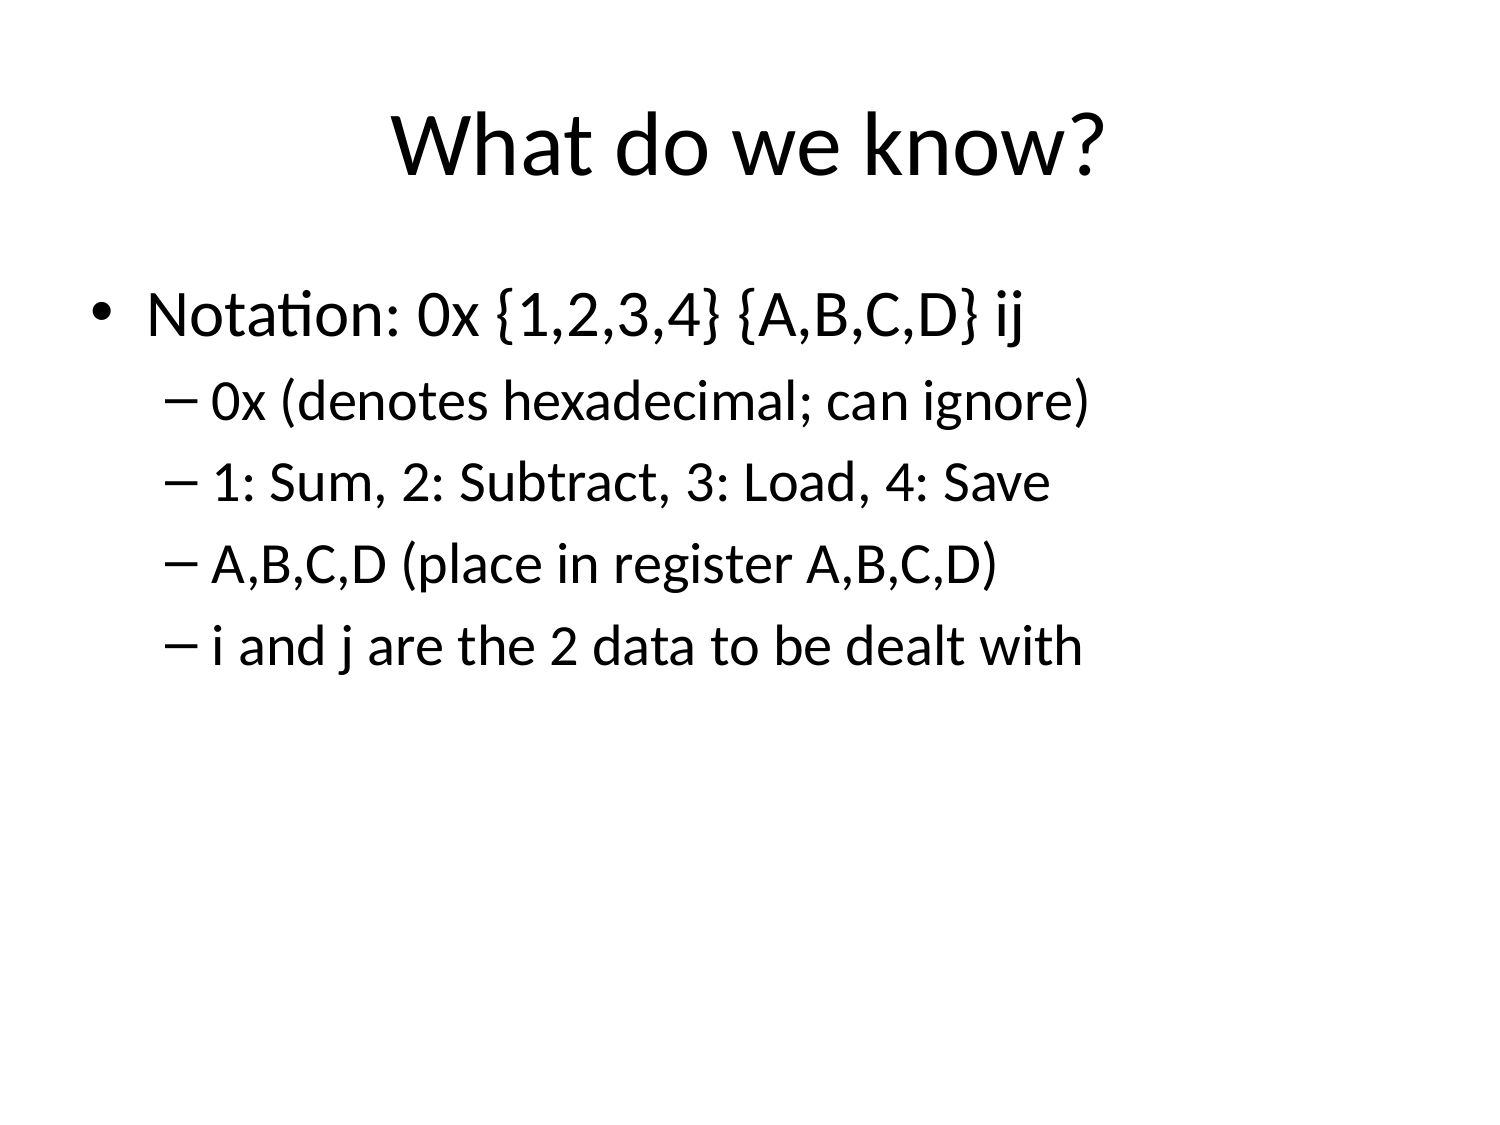

# What do we know?
Notation: 0x {1,2,3,4} {A,B,C,D} ij
0x (denotes hexadecimal; can ignore)
1: Sum, 2: Subtract, 3: Load, 4: Save
A,B,C,D (place in register A,B,C,D)
i and j are the 2 data to be dealt with